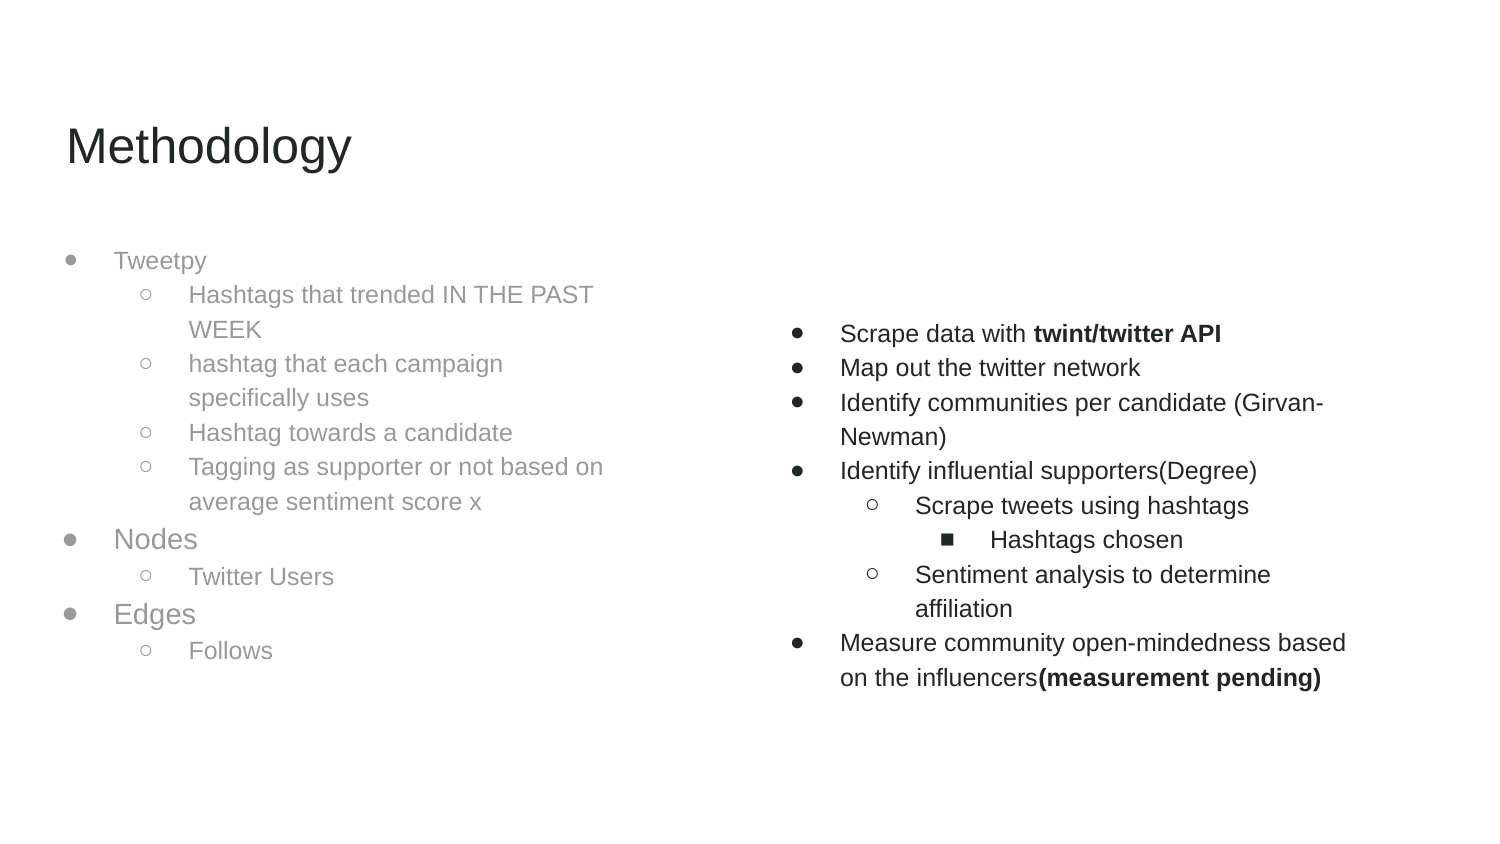

# Methodology
Tweetpy
Hashtags that trended IN THE PAST WEEK
hashtag that each campaign specifically uses
Hashtag towards a candidate
Tagging as supporter or not based on average sentiment score x
Nodes
Twitter Users
Edges
Follows

Scrape data with twint/twitter API
Map out the twitter network
Identify communities per candidate (Girvan-Newman)
Identify influential supporters(Degree)
Scrape tweets using hashtags
Hashtags chosen
Sentiment analysis to determine affiliation
Measure community open-mindedness based on the influencers(measurement pending)